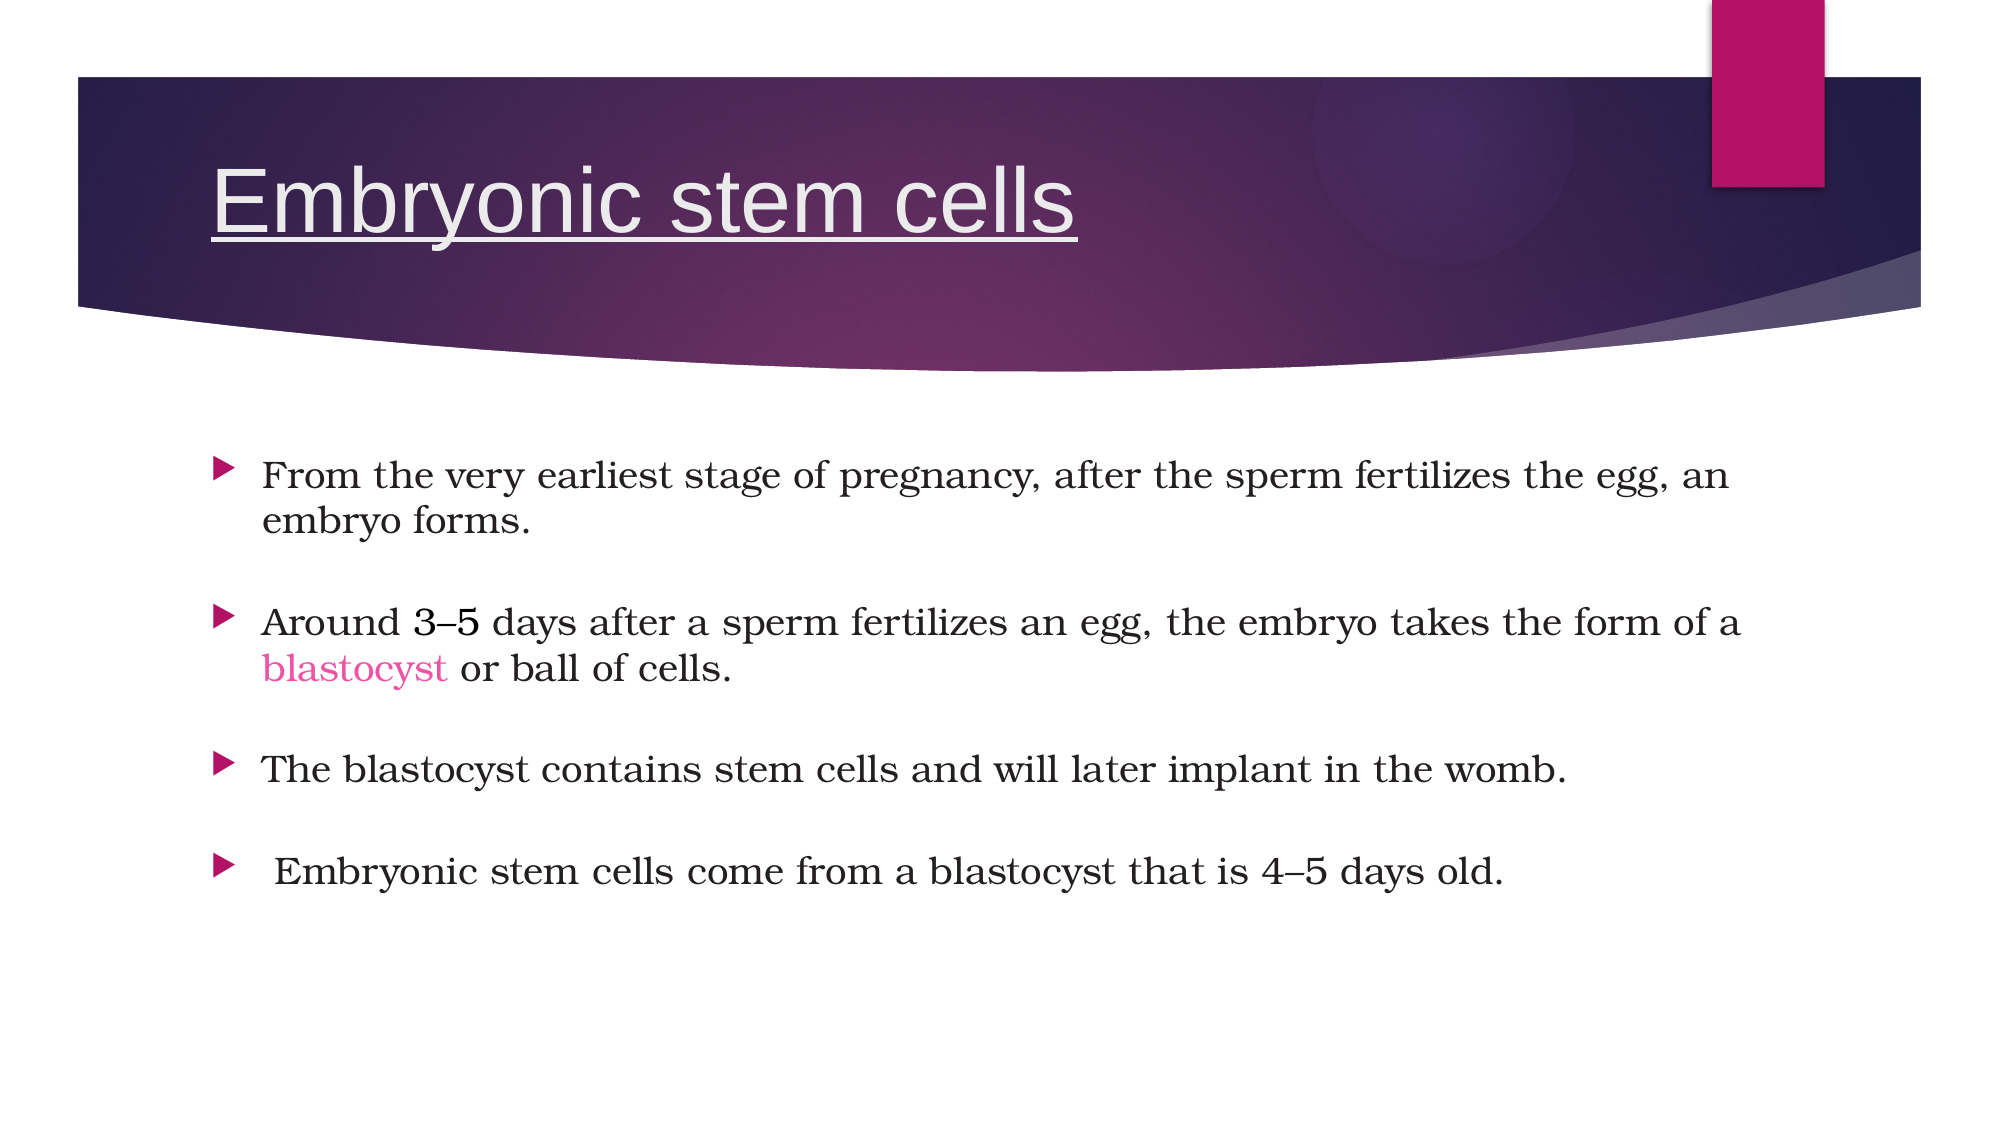

# Embryonic stem cells

From the very earliest stage of pregnancy, after the sperm fertilizes the egg, an embryo forms.

Around 3–5 days after a sperm fertilizes an egg, the embryo takes the form of a blastocyst or ball of cells.

The blastocyst contains stem cells and will later implant in the womb.

 Embryonic stem cells come from a blastocyst that is 4–5 days old.